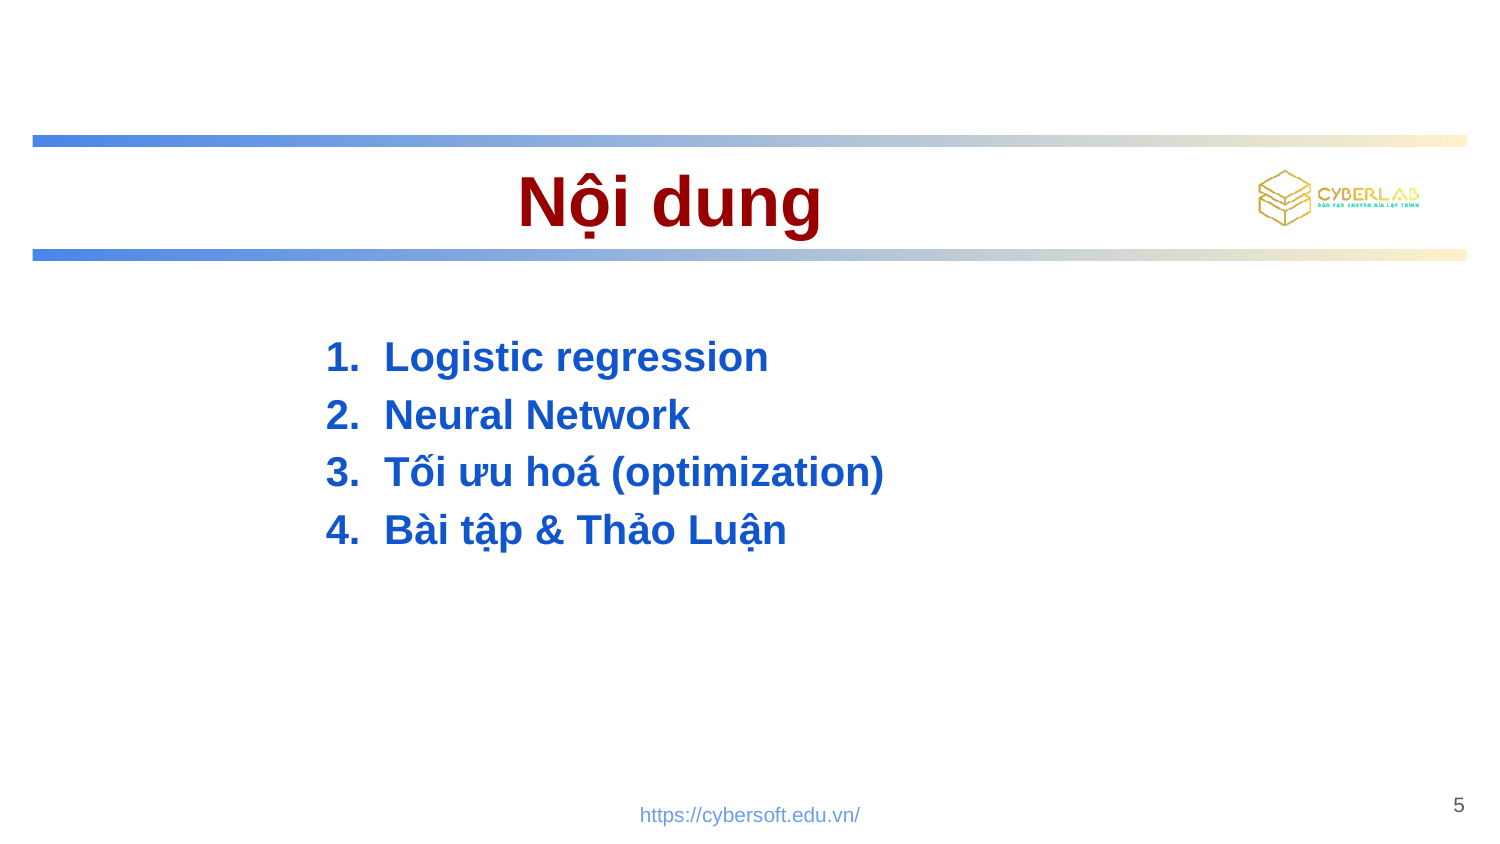

# Nội dung
Logistic regression
Neural Network
Tối ưu hoá (optimization)
Bài tập & Thảo Luận
5